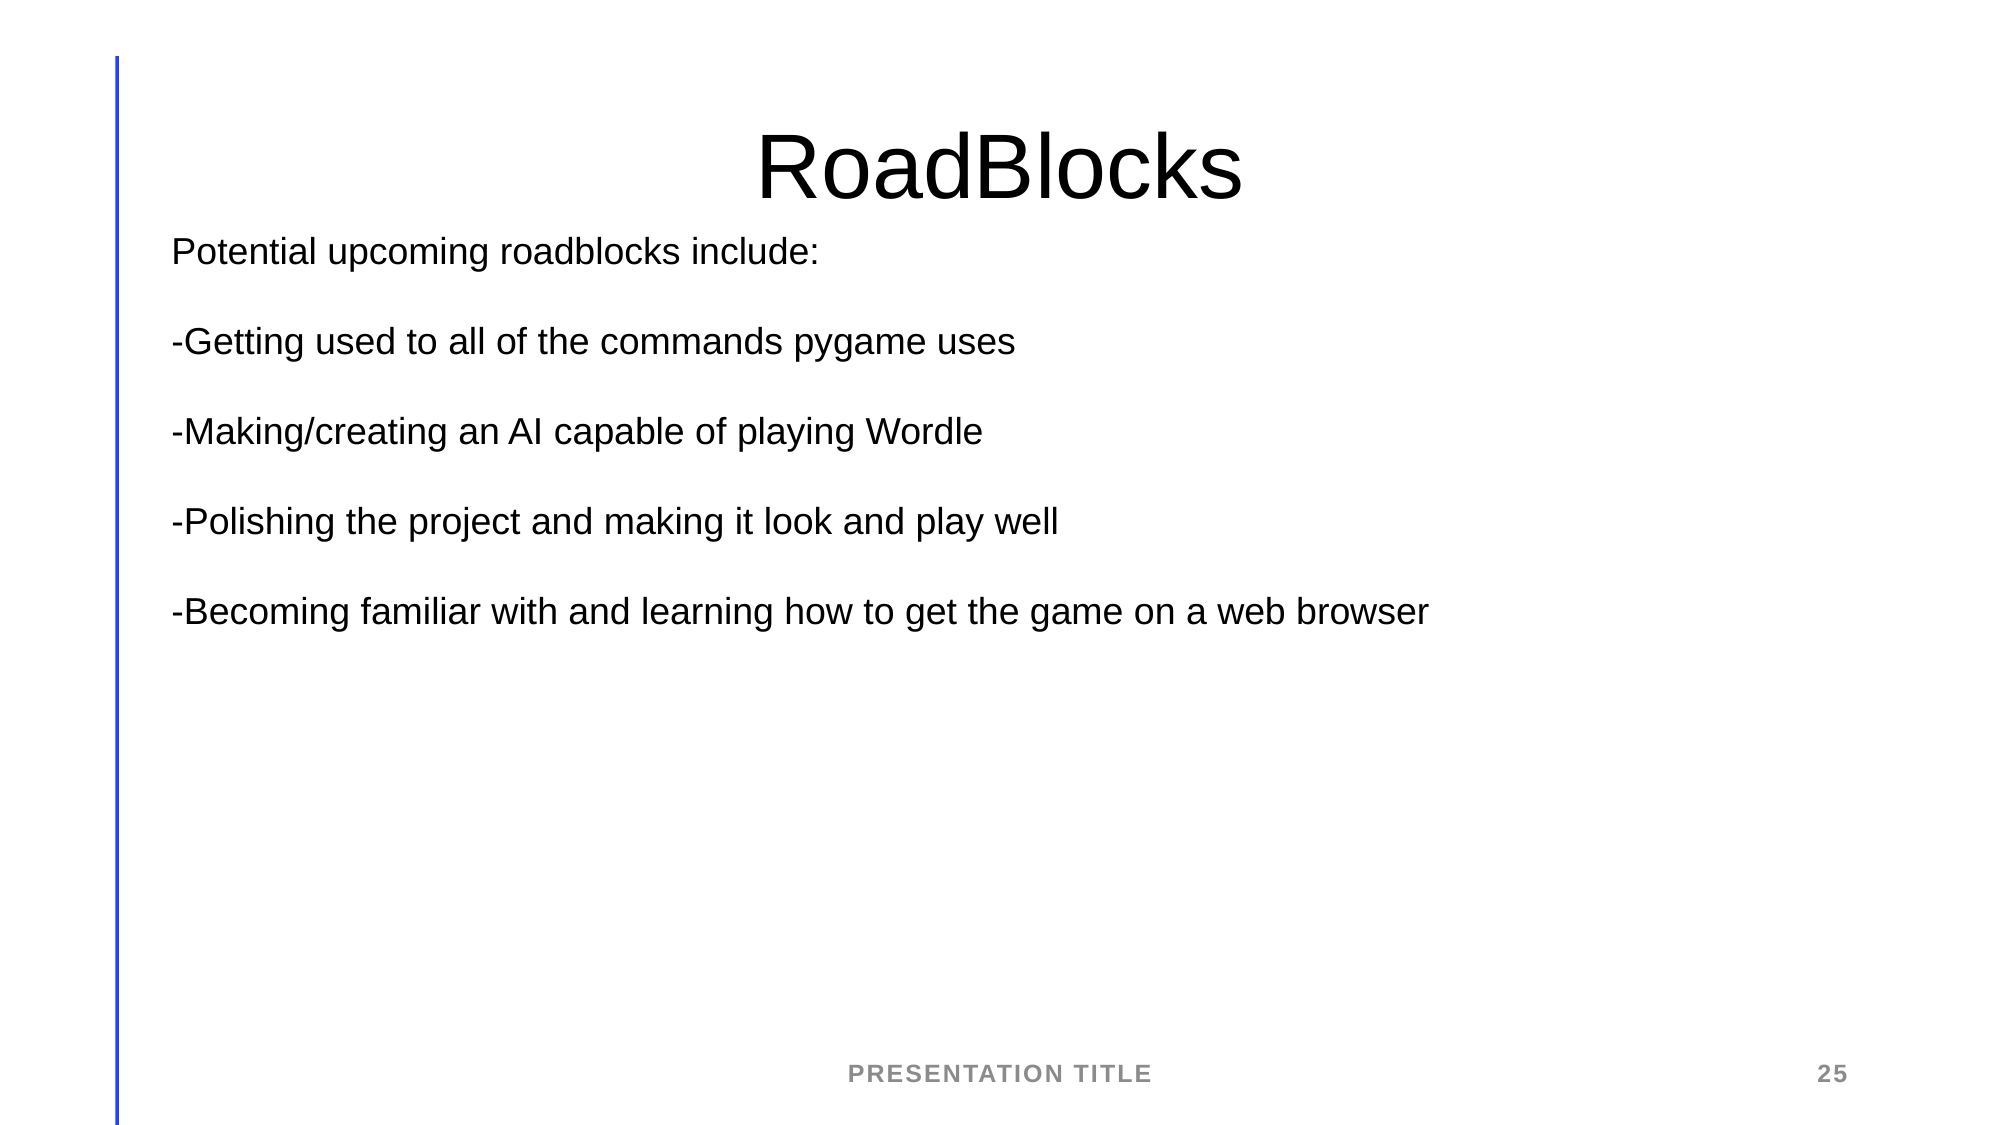

# RoadBlocks
Potential upcoming roadblocks include:

-Getting used to all of the commands pygame uses

-Making/creating an AI capable of playing Wordle

-Polishing the project and making it look and play well

-Becoming familiar with and learning how to get the game on a web browser
Presentation Title
25